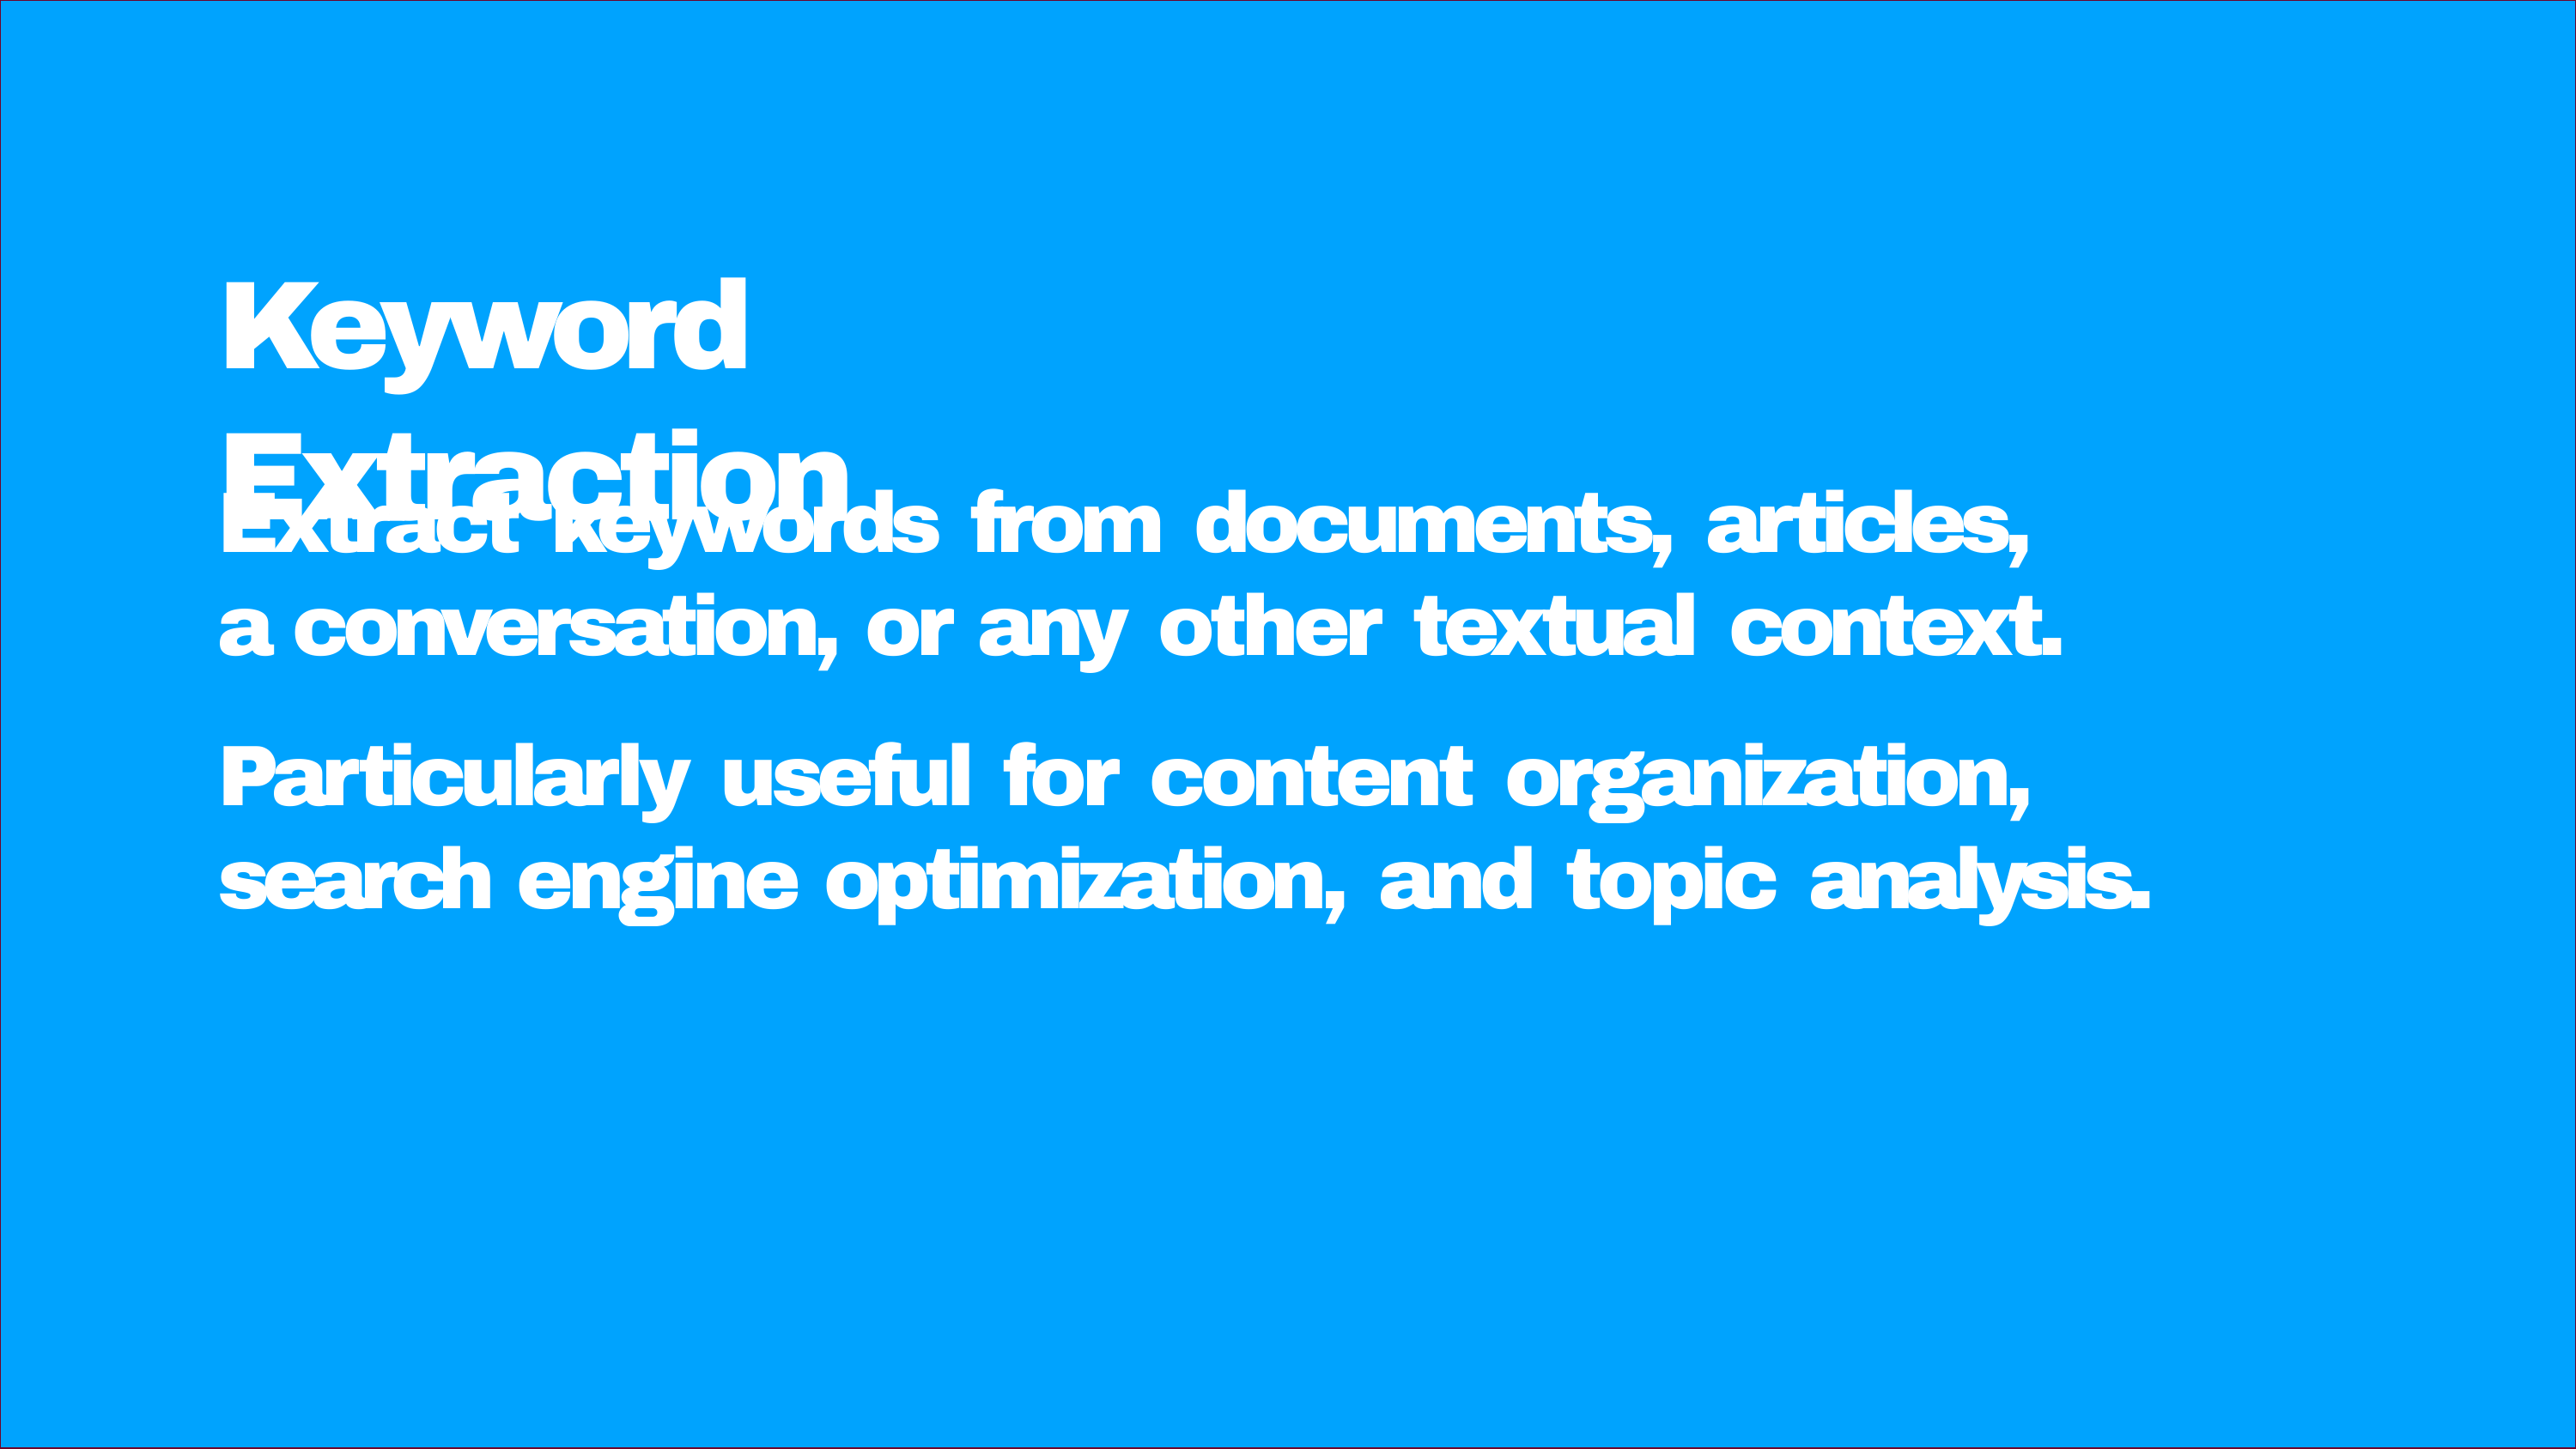

# Keyword Extraction
Extract keywords from documents, articles, a conversation, or any other textual context.
Particularly useful for content organization, search engine optimization, and topic analysis.